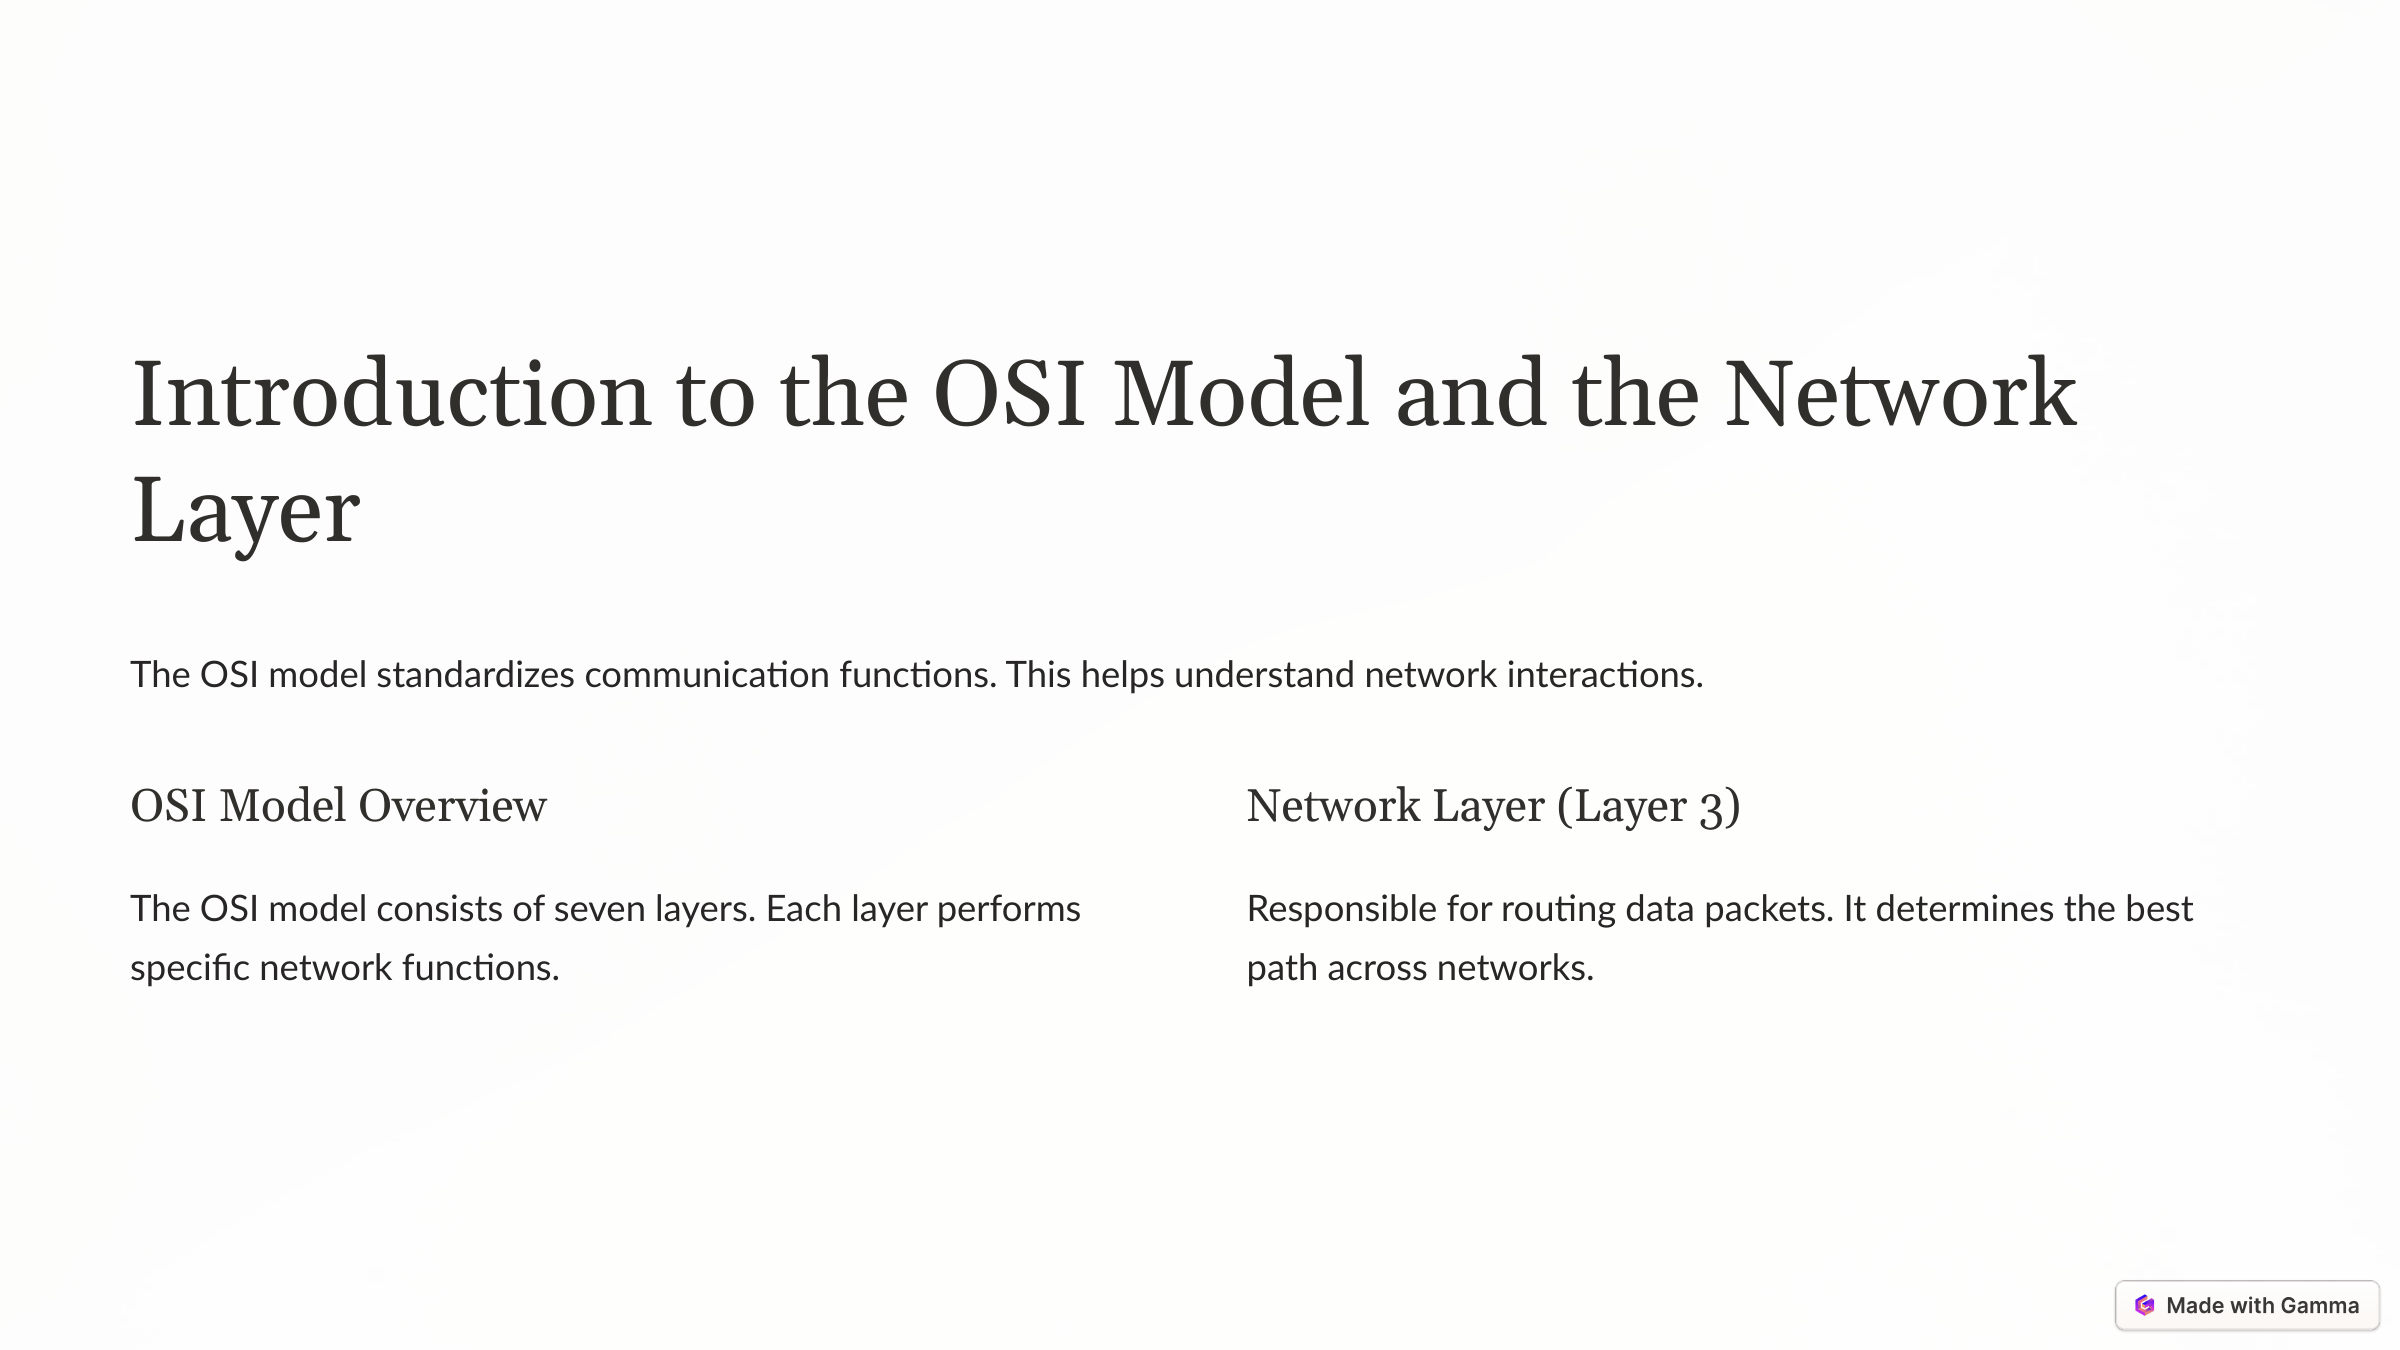

Introduction to the OSI Model and the Network Layer
The OSI model standardizes communication functions. This helps understand network interactions.
OSI Model Overview
Network Layer (Layer 3)
The OSI model consists of seven layers. Each layer performs specific network functions.
Responsible for routing data packets. It determines the best path across networks.